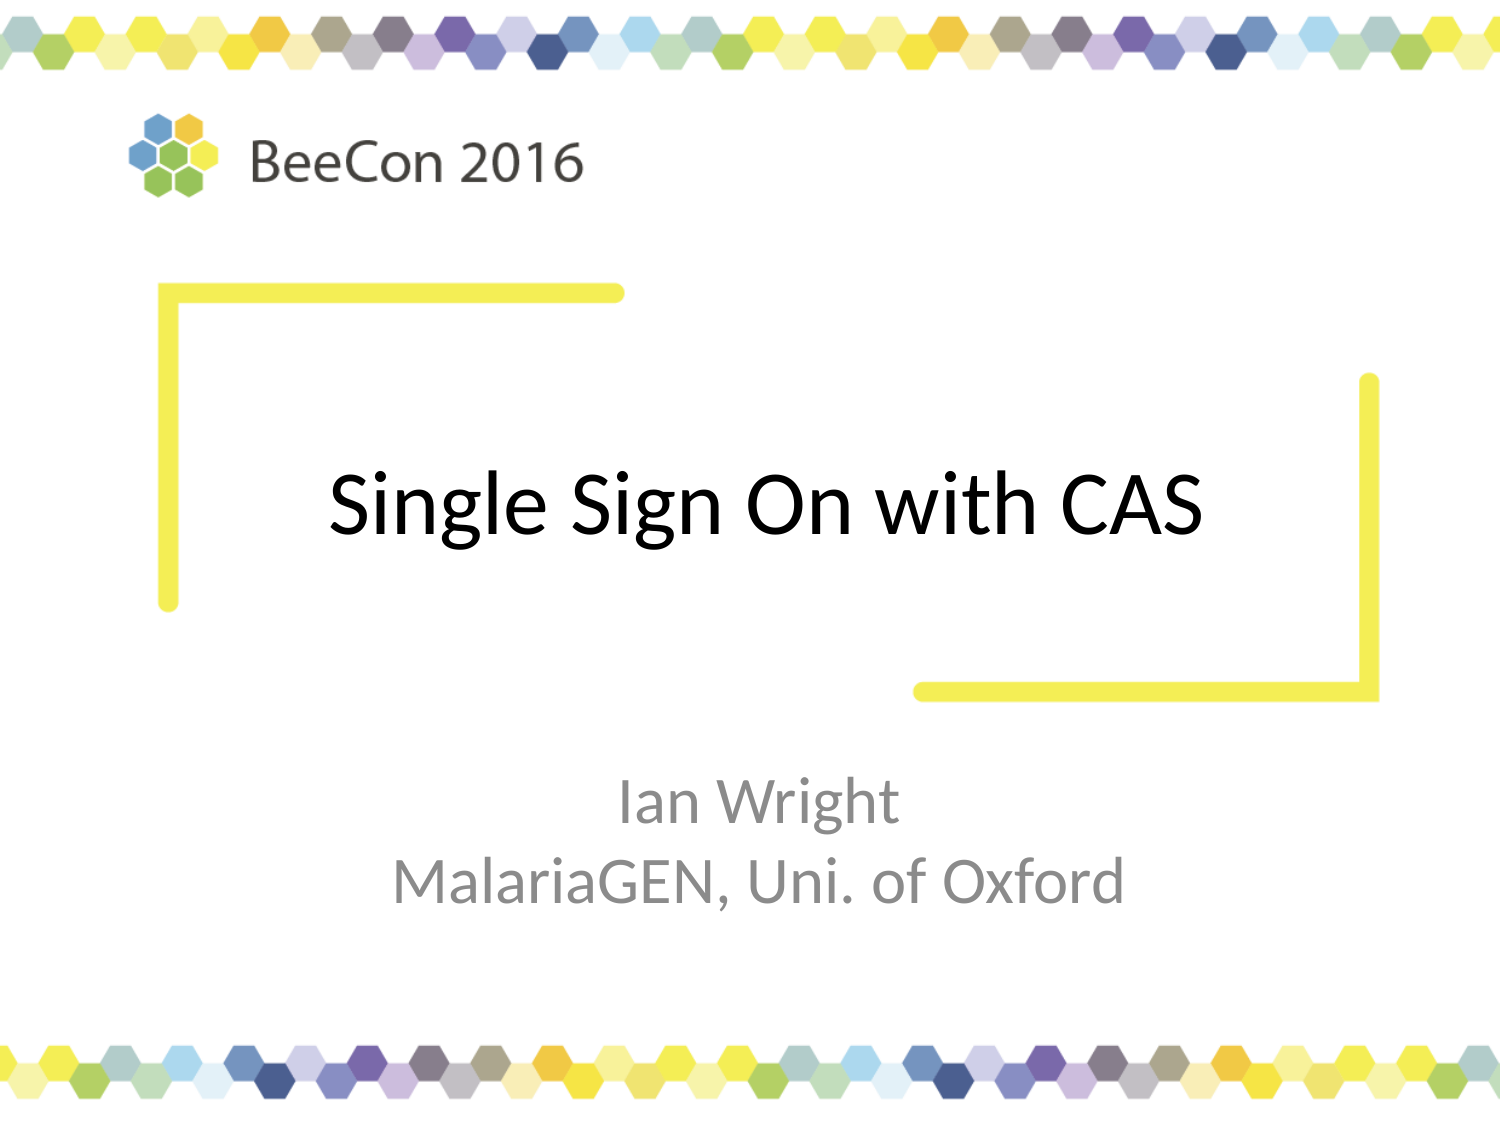

Single Sign On with CAS
Ian Wright
MalariaGEN, Uni. of Oxford